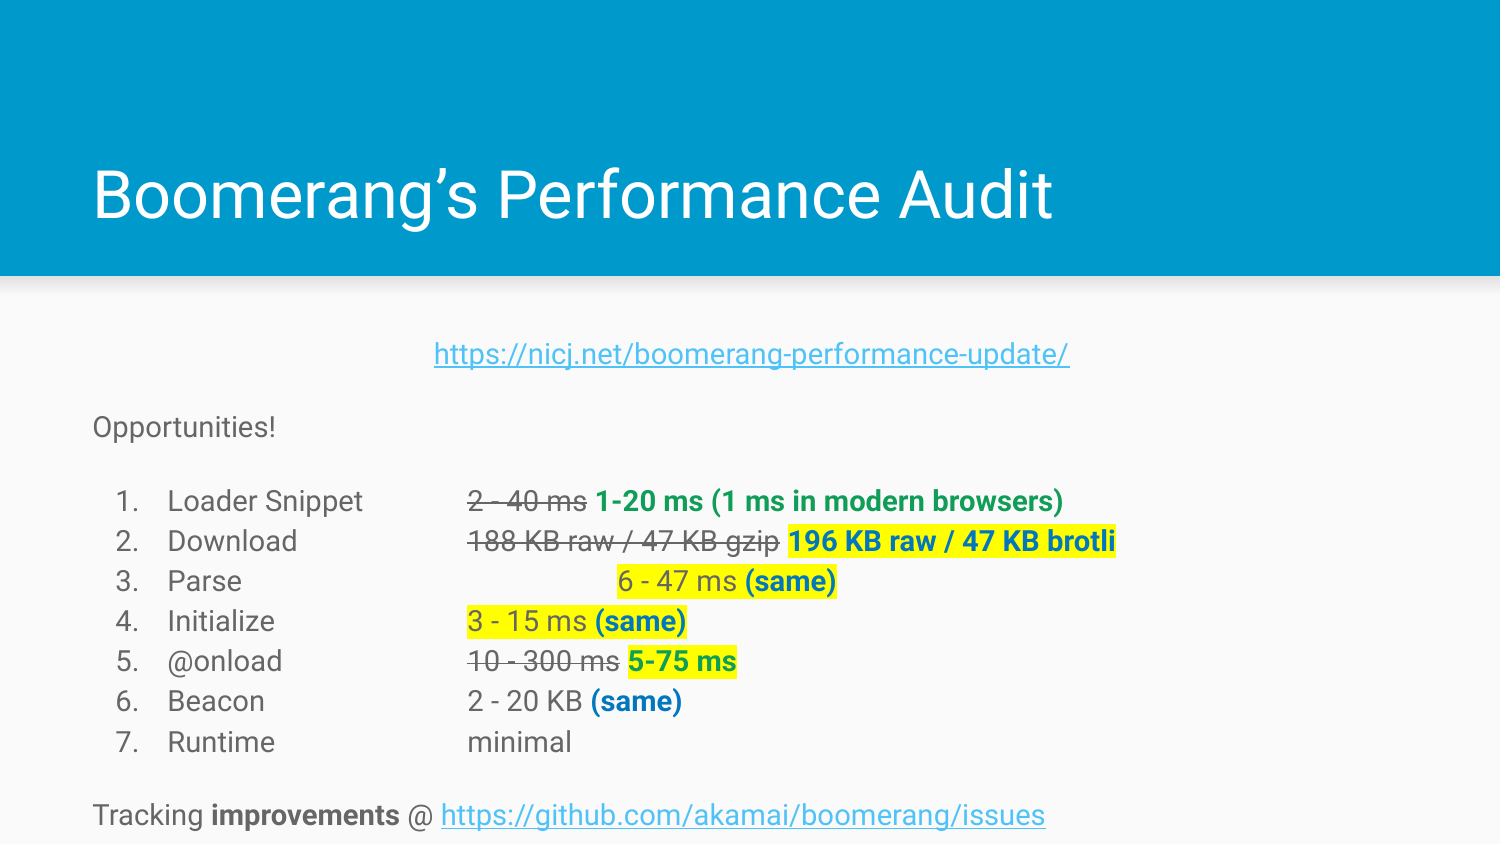

# Boomerang’s Performance Audit
https://nicj.net/boomerang-performance-update/
Opportunities!
Loader Snippet	2 - 40 ms 1-20 ms (1 ms in modern browsers)
Download		188 KB raw / 47 KB gzip 196 KB raw / 47 KB brotli
Parse			6 - 47 ms (same)
Initialize		3 - 15 ms (same)
@onload		10 - 300 ms 5-75 ms
Beacon		2 - 20 KB (same)
Runtime		minimal
Tracking improvements @ https://github.com/akamai/boomerang/issues